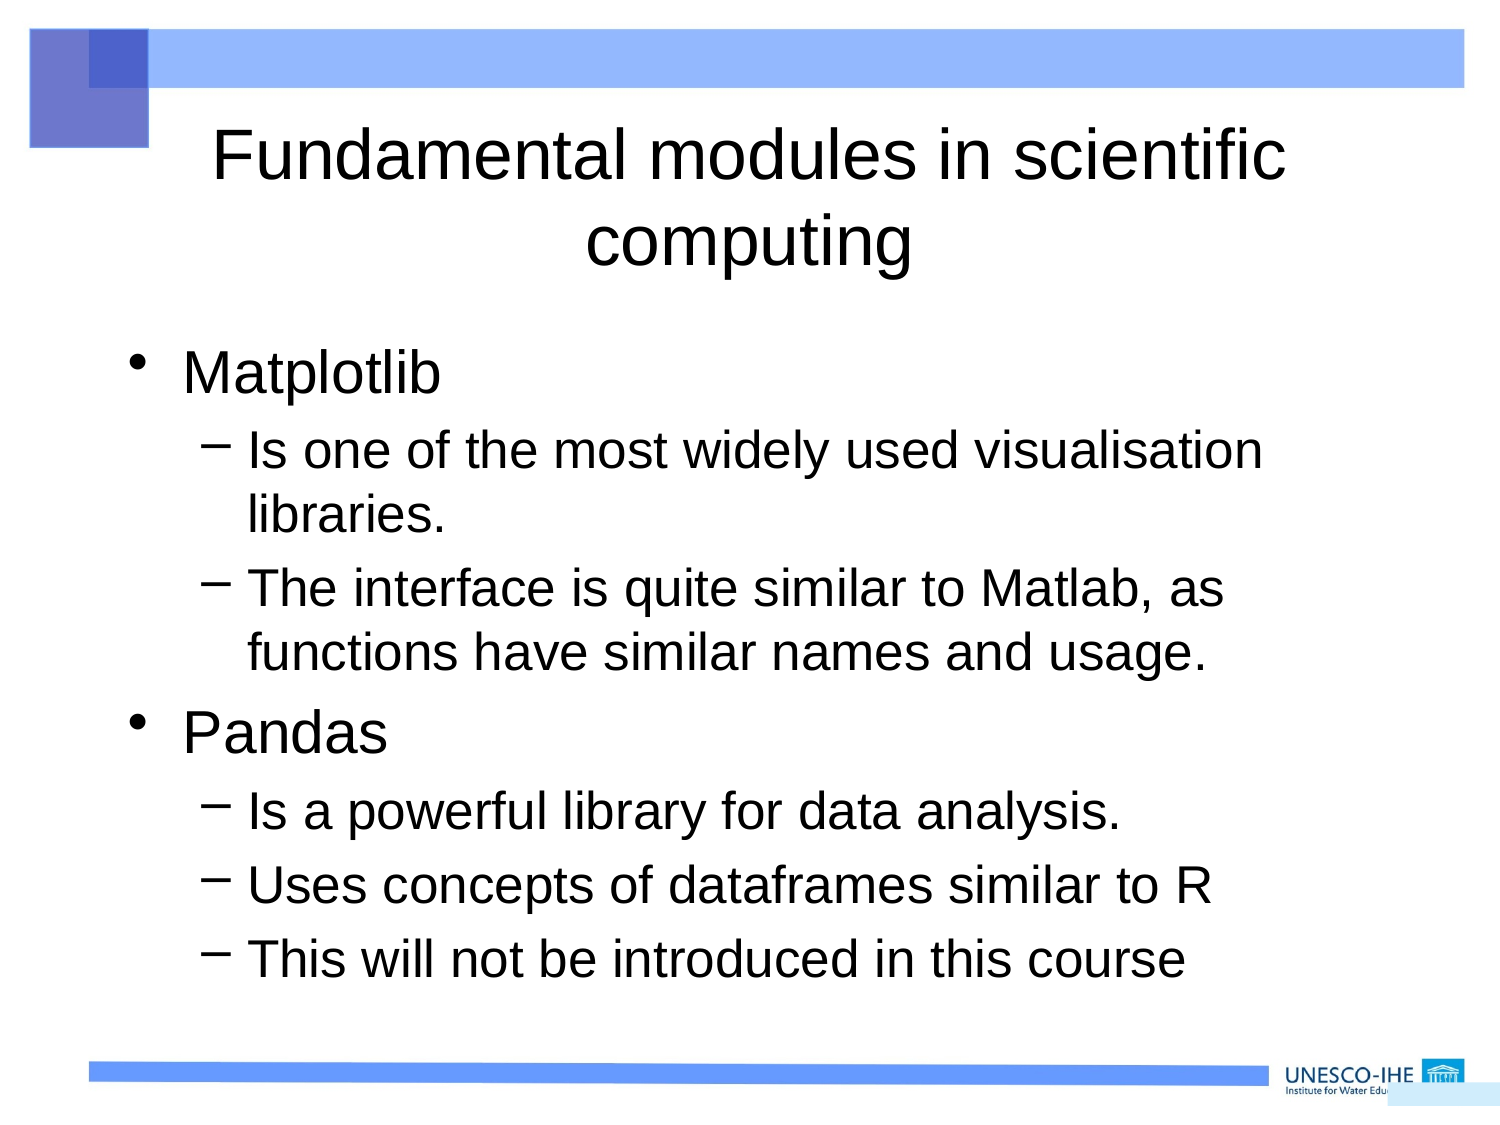

# Fundamental modules in scientific computing
Matplotlib
Is one of the most widely used visualisation libraries.
The interface is quite similar to Matlab, as functions have similar names and usage.
Pandas
Is a powerful library for data analysis.
Uses concepts of dataframes similar to R
This will not be introduced in this course